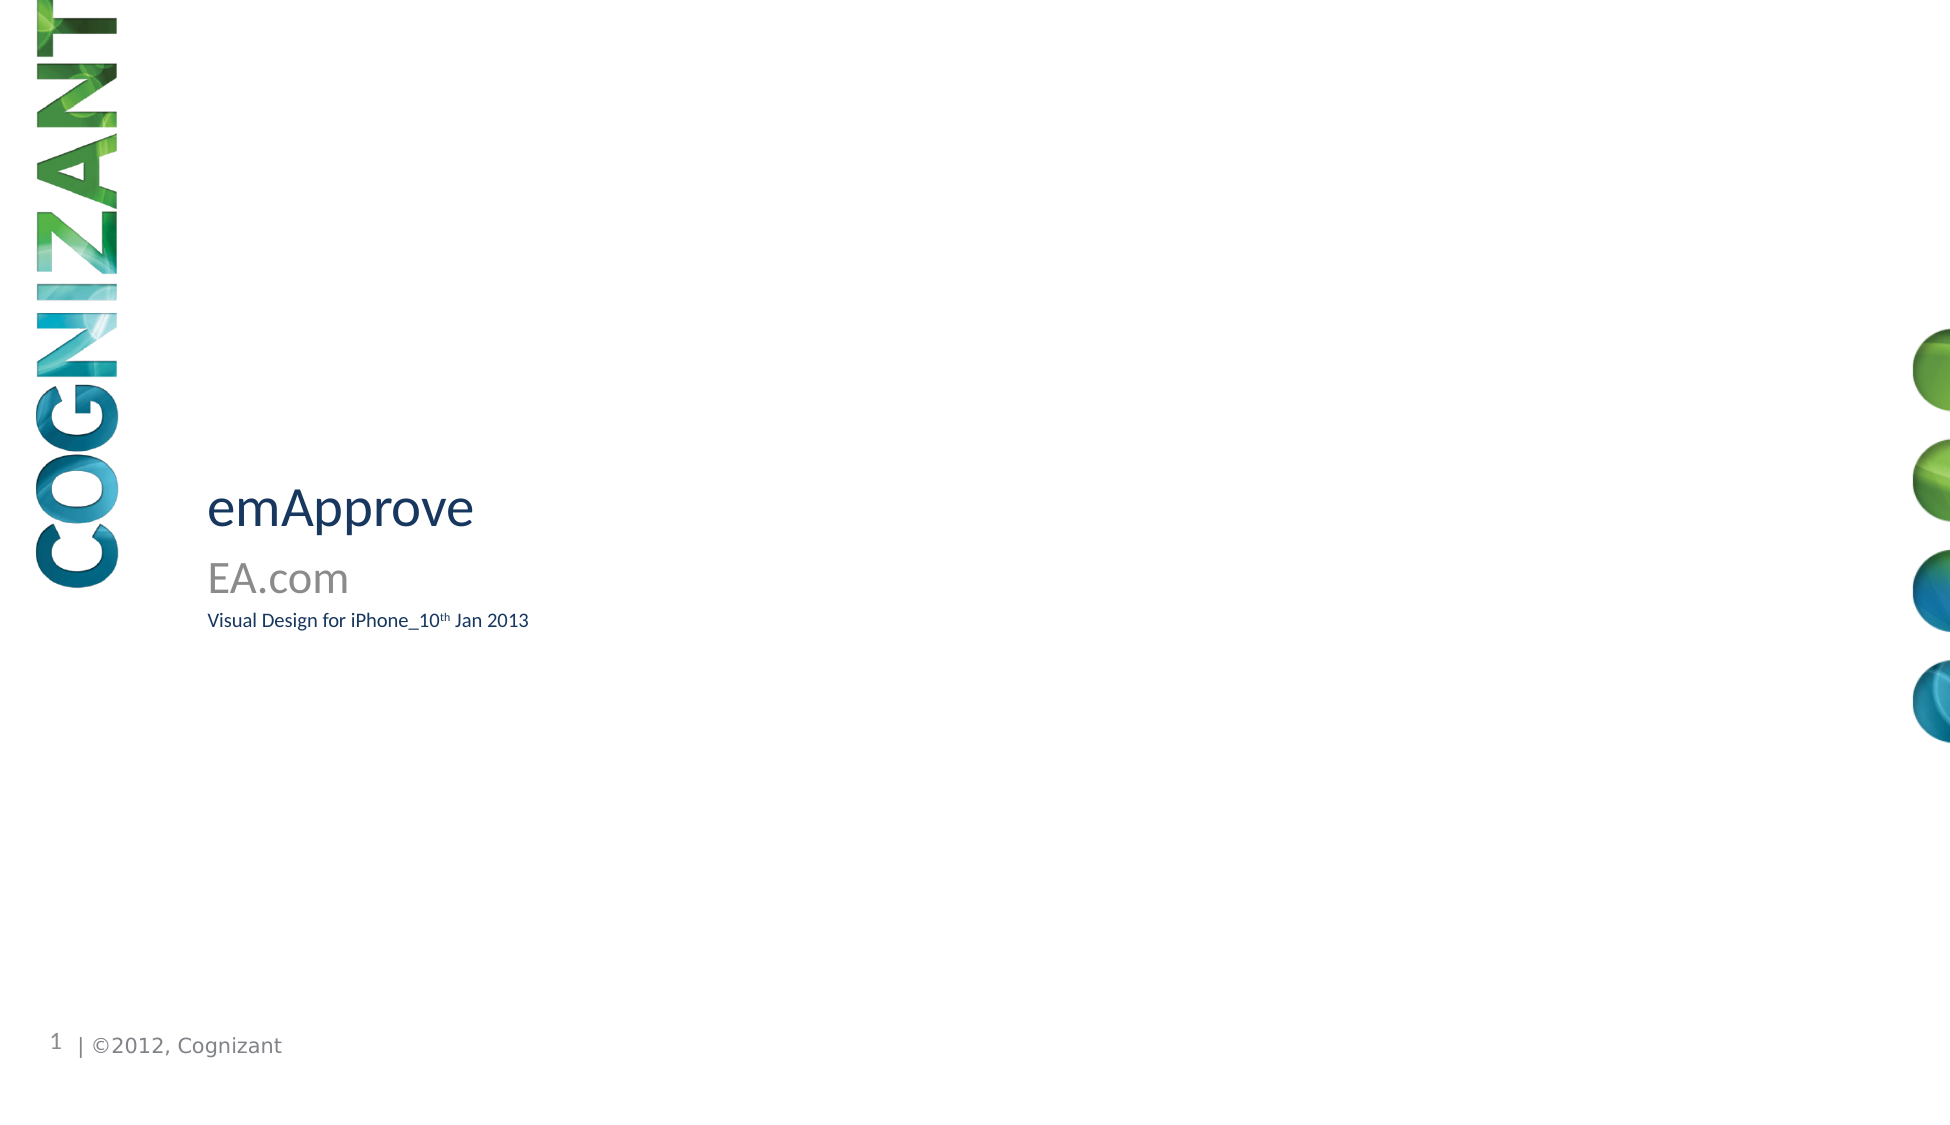

emApprove
EA.com
Visual Design for iPhone_10th Jan 2013